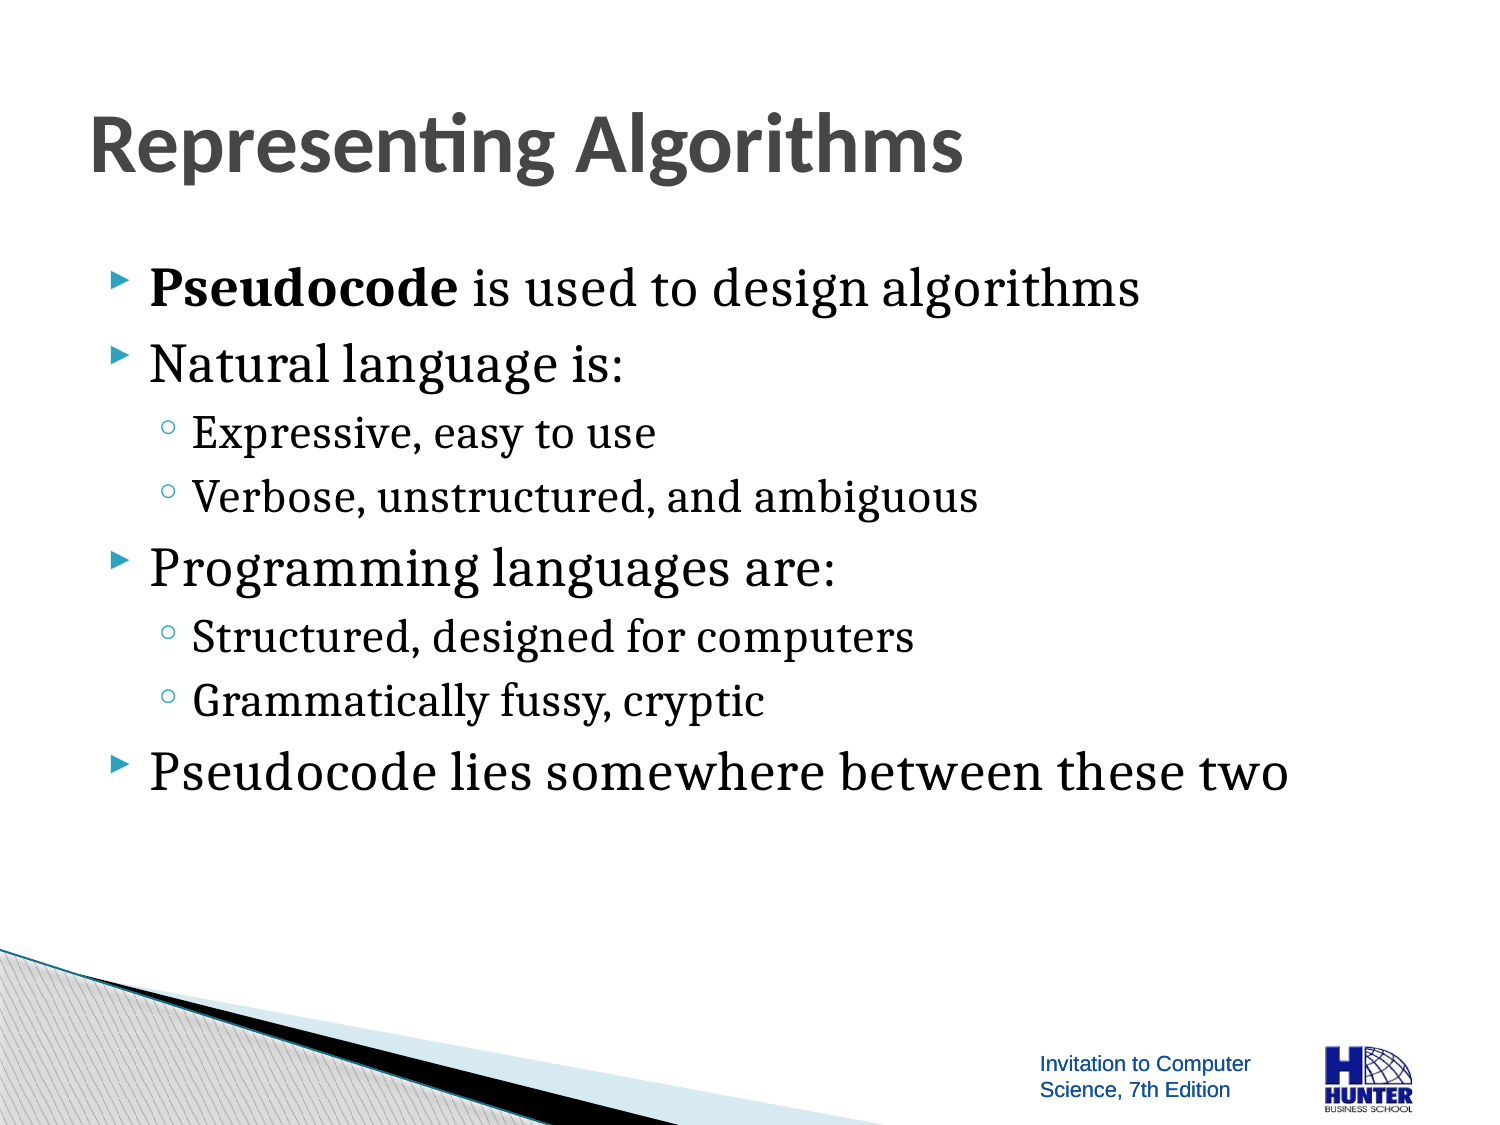

# Representing Algorithms
Pseudocode is used to design algorithms
Natural language is:
Expressive, easy to use
Verbose, unstructured, and ambiguous
Programming languages are:
Structured, designed for computers
Grammatically fussy, cryptic
Pseudocode lies somewhere between these two